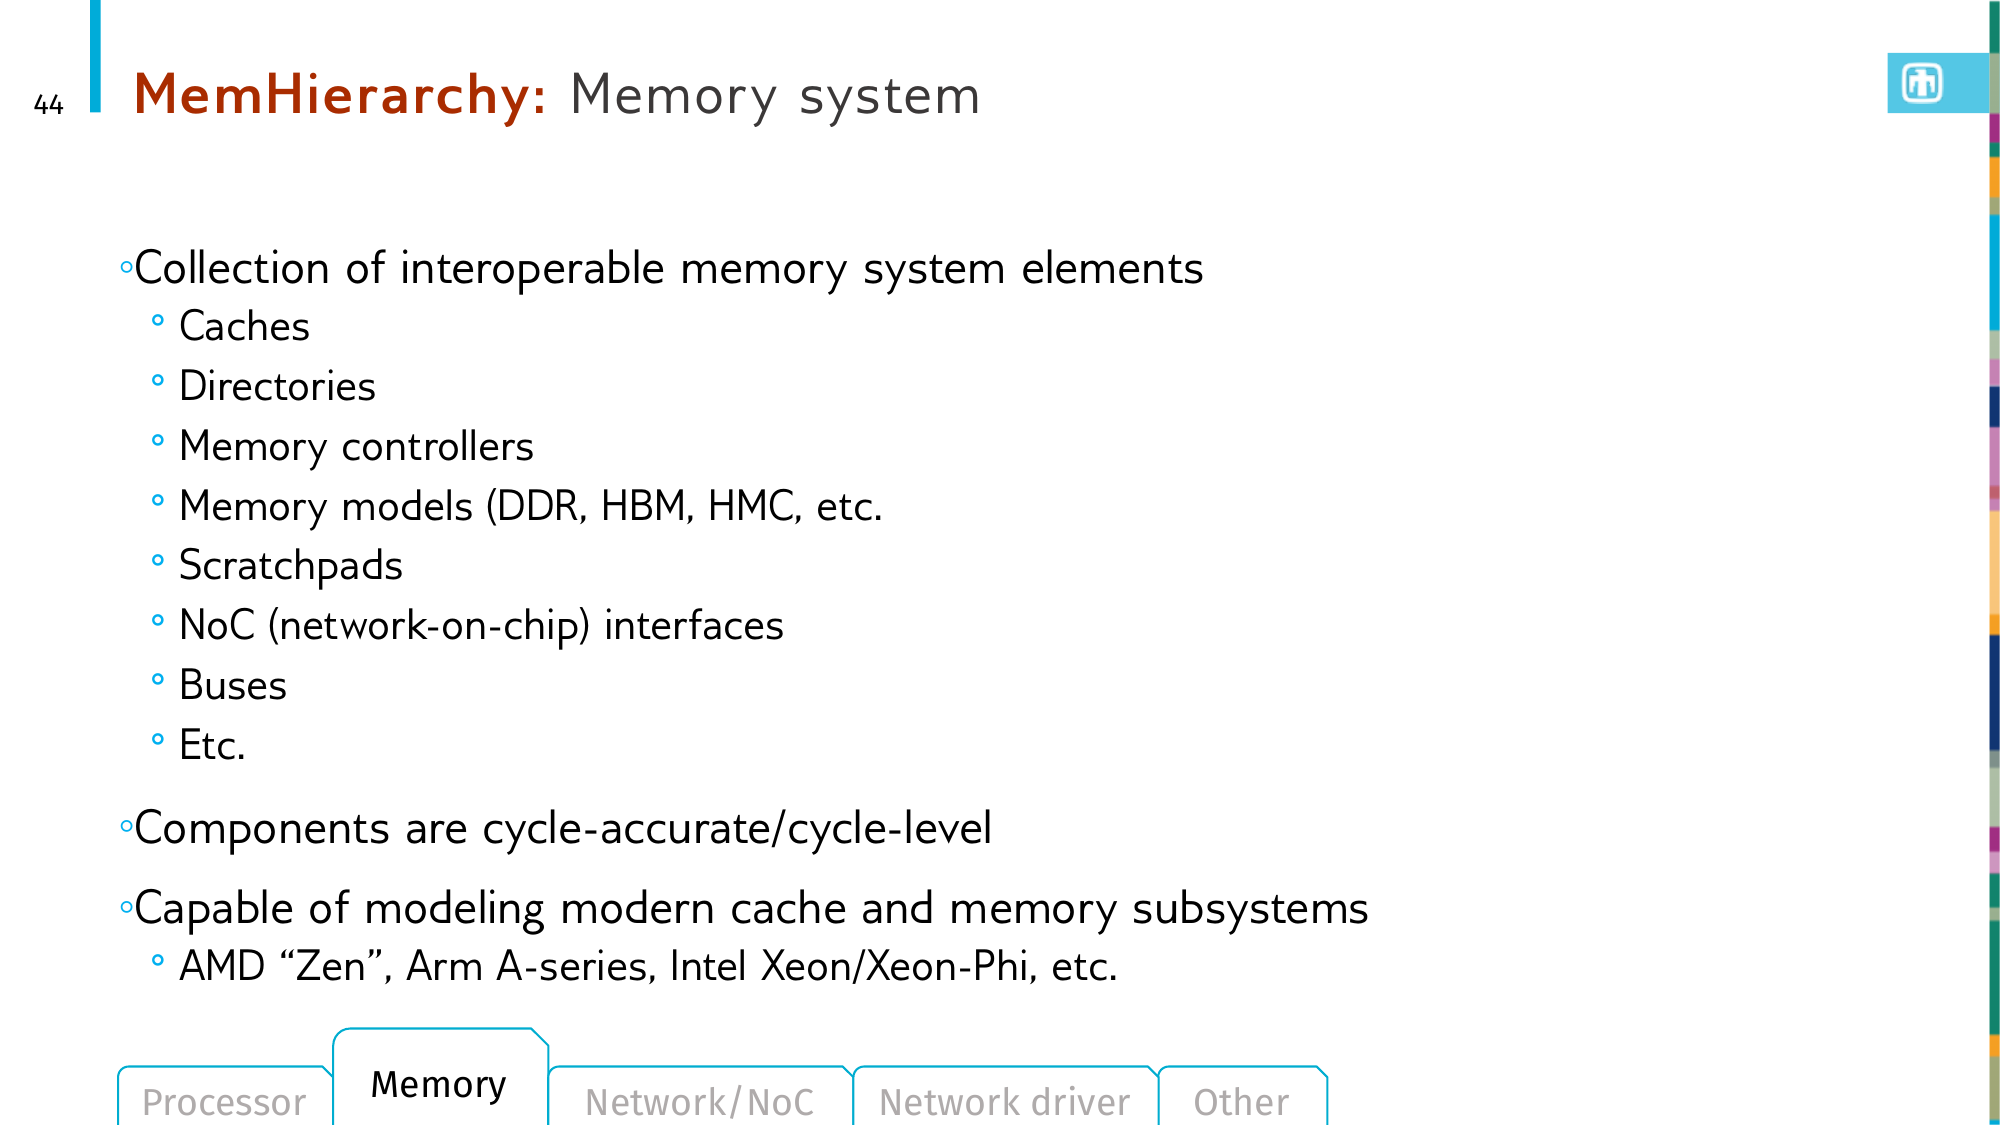

# MemHierarchy: Memory system
44
Collection of interoperable memory system elements
Caches
Directories
Memory controllers
Memory models (DDR, HBM, HMC, etc.
Scratchpads
NoC (network-on-chip) interfaces
Buses
Etc.
Components are cycle-accurate/cycle-level
Capable of modeling modern cache and memory subsystems
AMD “Zen”, Arm A-series, Intel Xeon/Xeon-Phi, etc.

Memory
Processor
Network/NoC
Network driver
Other